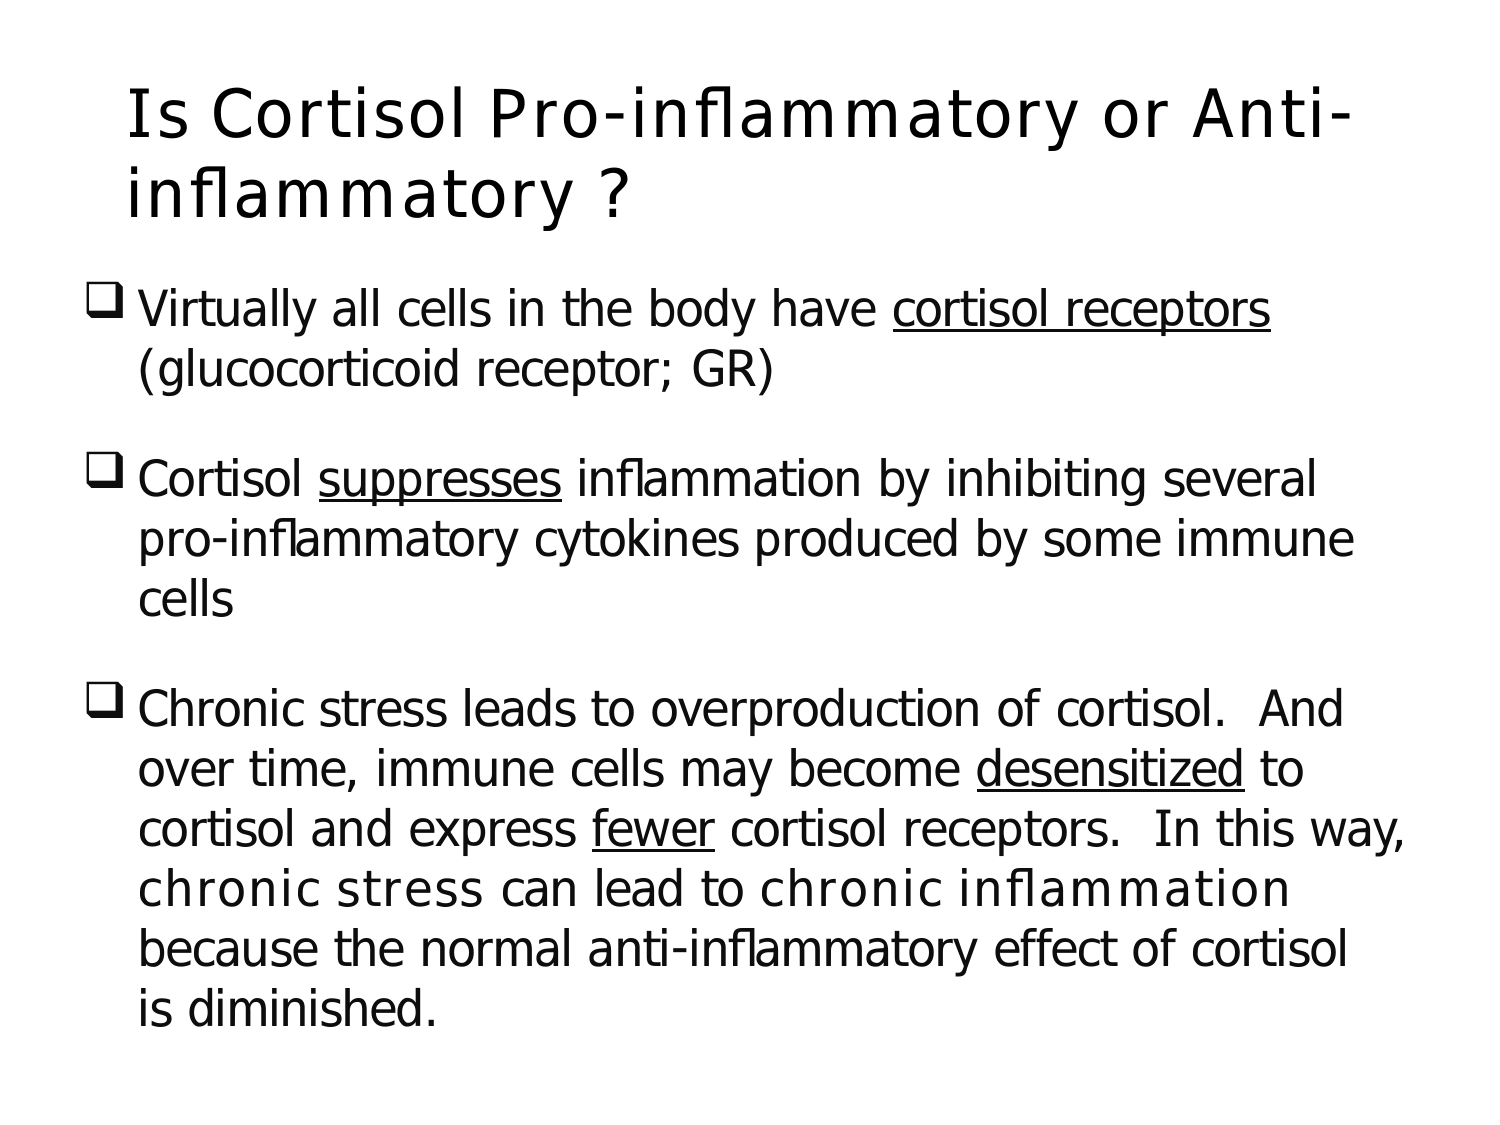

Is Cortisol Pro-inflammatory or Anti-inflammatory ?
Virtually all cells in the body have cortisol receptors (glucocorticoid receptor; GR)
Cortisol suppresses inflammation by inhibiting several pro-inflammatory cytokines produced by some immune cells
Chronic stress leads to overproduction of cortisol.  And over time, immune cells may become desensitized to cortisol and express fewer cortisol receptors.  In this way, chronic stress can lead to chronic inflammation because the normal anti-inflammatory effect of cortisol   is diminished.